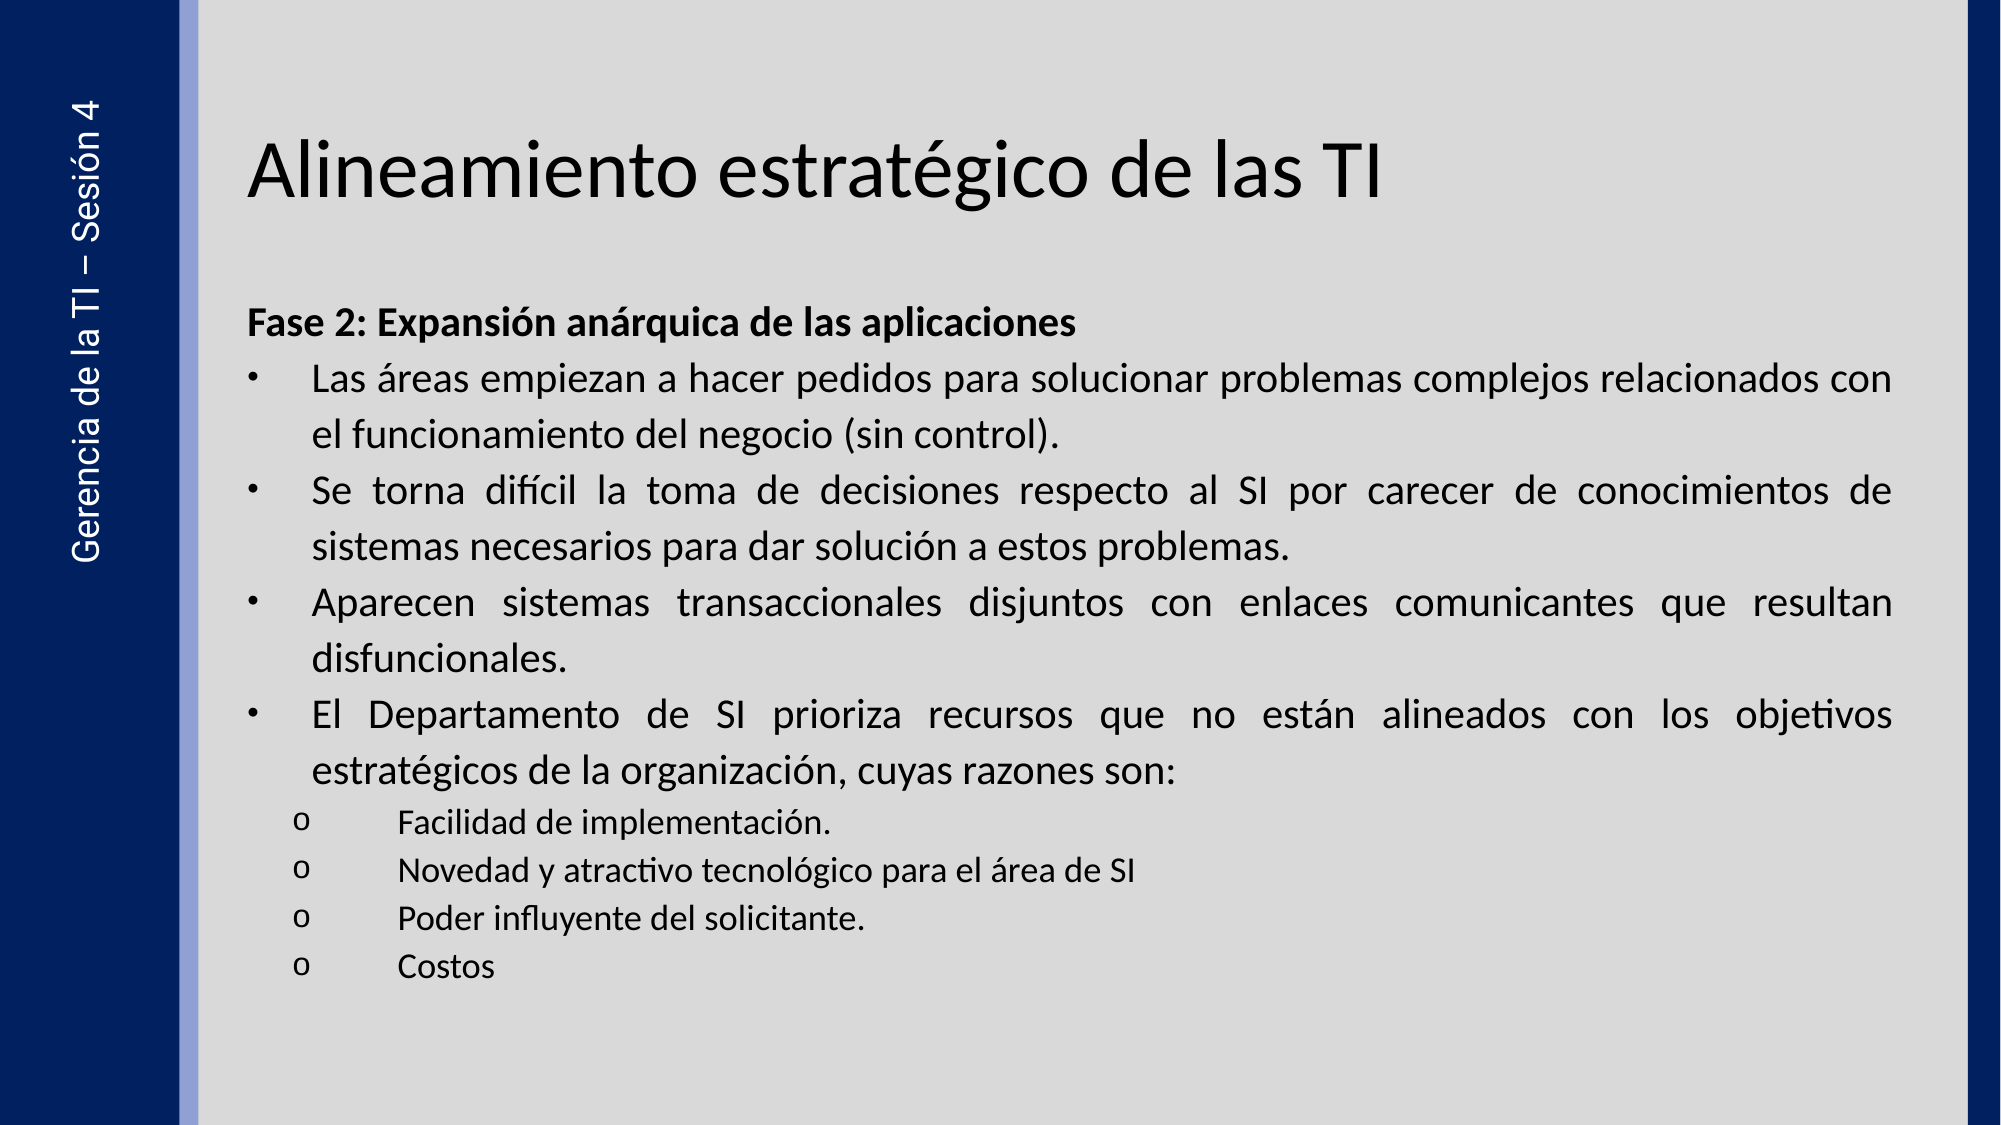

Alineamiento estratégico de las TI
Fase 2: Expansión anárquica de las aplicaciones
Las áreas empiezan a hacer pedidos para solucionar problemas complejos relacionados con el funcionamiento del negocio (sin control).
Se torna difícil la toma de decisiones respecto al SI por carecer de conocimientos de sistemas necesarios para dar solución a estos problemas.
Aparecen sistemas transaccionales disjuntos con enlaces comunicantes que resultan disfuncionales.
El Departamento de SI prioriza recursos que no están alineados con los objetivos estratégicos de la organización, cuyas razones son:
Facilidad de implementación.
Novedad y atractivo tecnológico para el área de SI
Poder influyente del solicitante.
Costos

Gerencia de la TI – Sesión 4